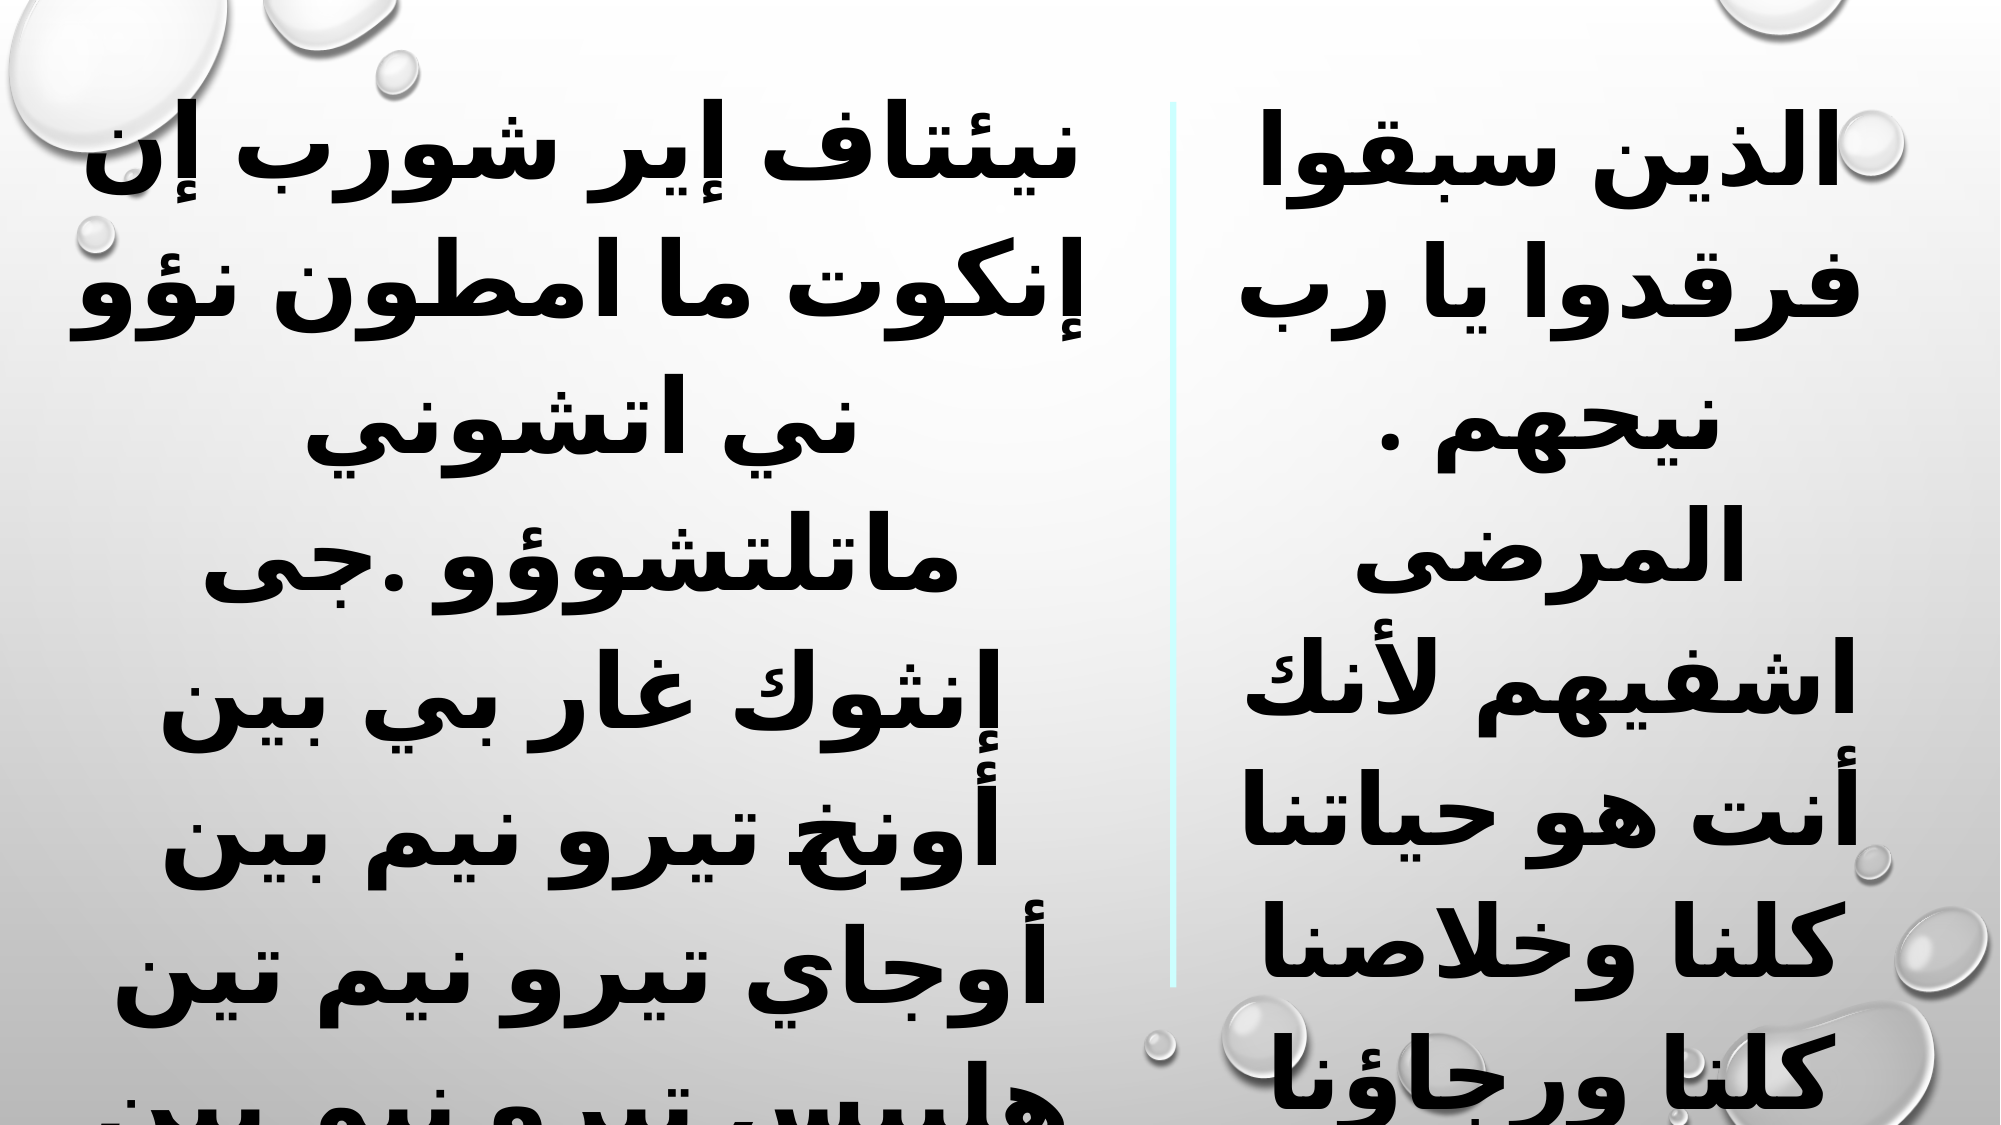

نيئتاف إير شورب إن إنكوت ما امطون نؤو ني اتشوني ماتلتشوؤو .جى إنثوك غار بي بين أونخ تيرو نيم بين أوجاي تيرو نيم تين هلبيس تيرو نيم بين تلتشو تيرو نيم تين انا ستاسيس تيرين .
الذين سبقوا فرقدوا يا رب نيحهم . المرضى اشفيهم لأنك أنت هو حياتنا كلنا وخلاصنا كلنا ورجاؤنا كلنا وشفاؤنا كلنا وقيامتنا كلنا.